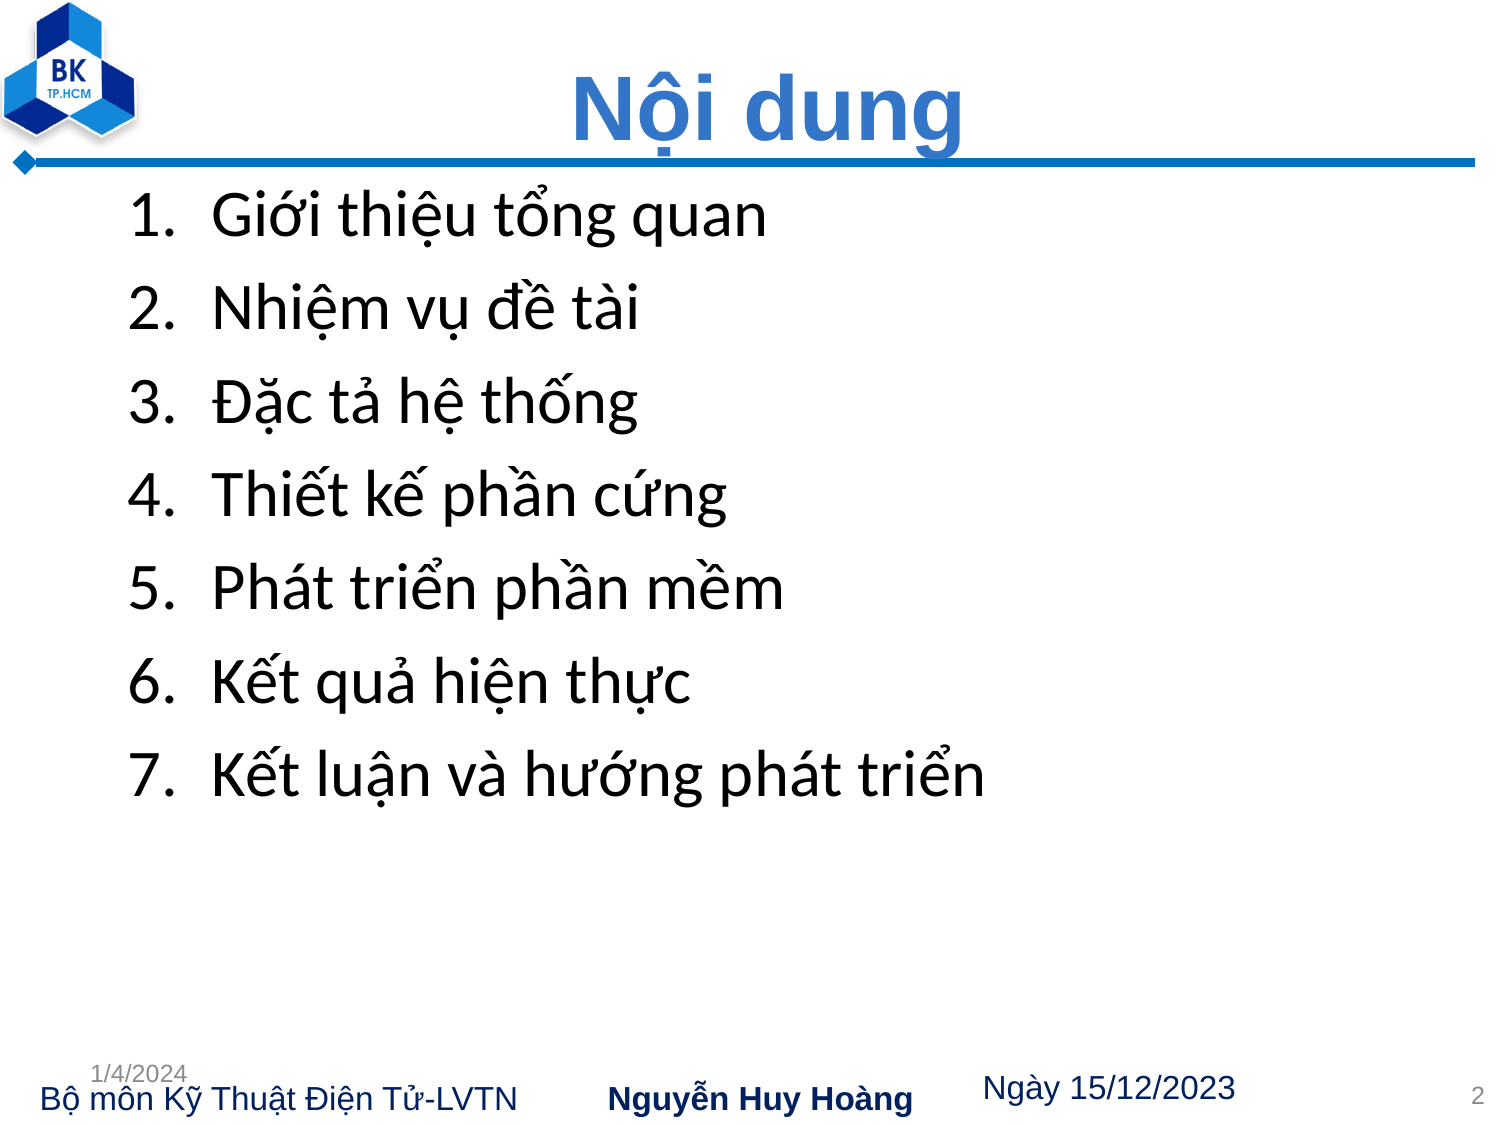

# Nội dung
Giới thiệu tổng quan
Nhiệm vụ đề tài
Đặc tả hệ thống
Thiết kế phần cứng
Phát triển phần mềm
Kết quả hiện thực
Kết luận và hướng phát triển

1/4/2024

2